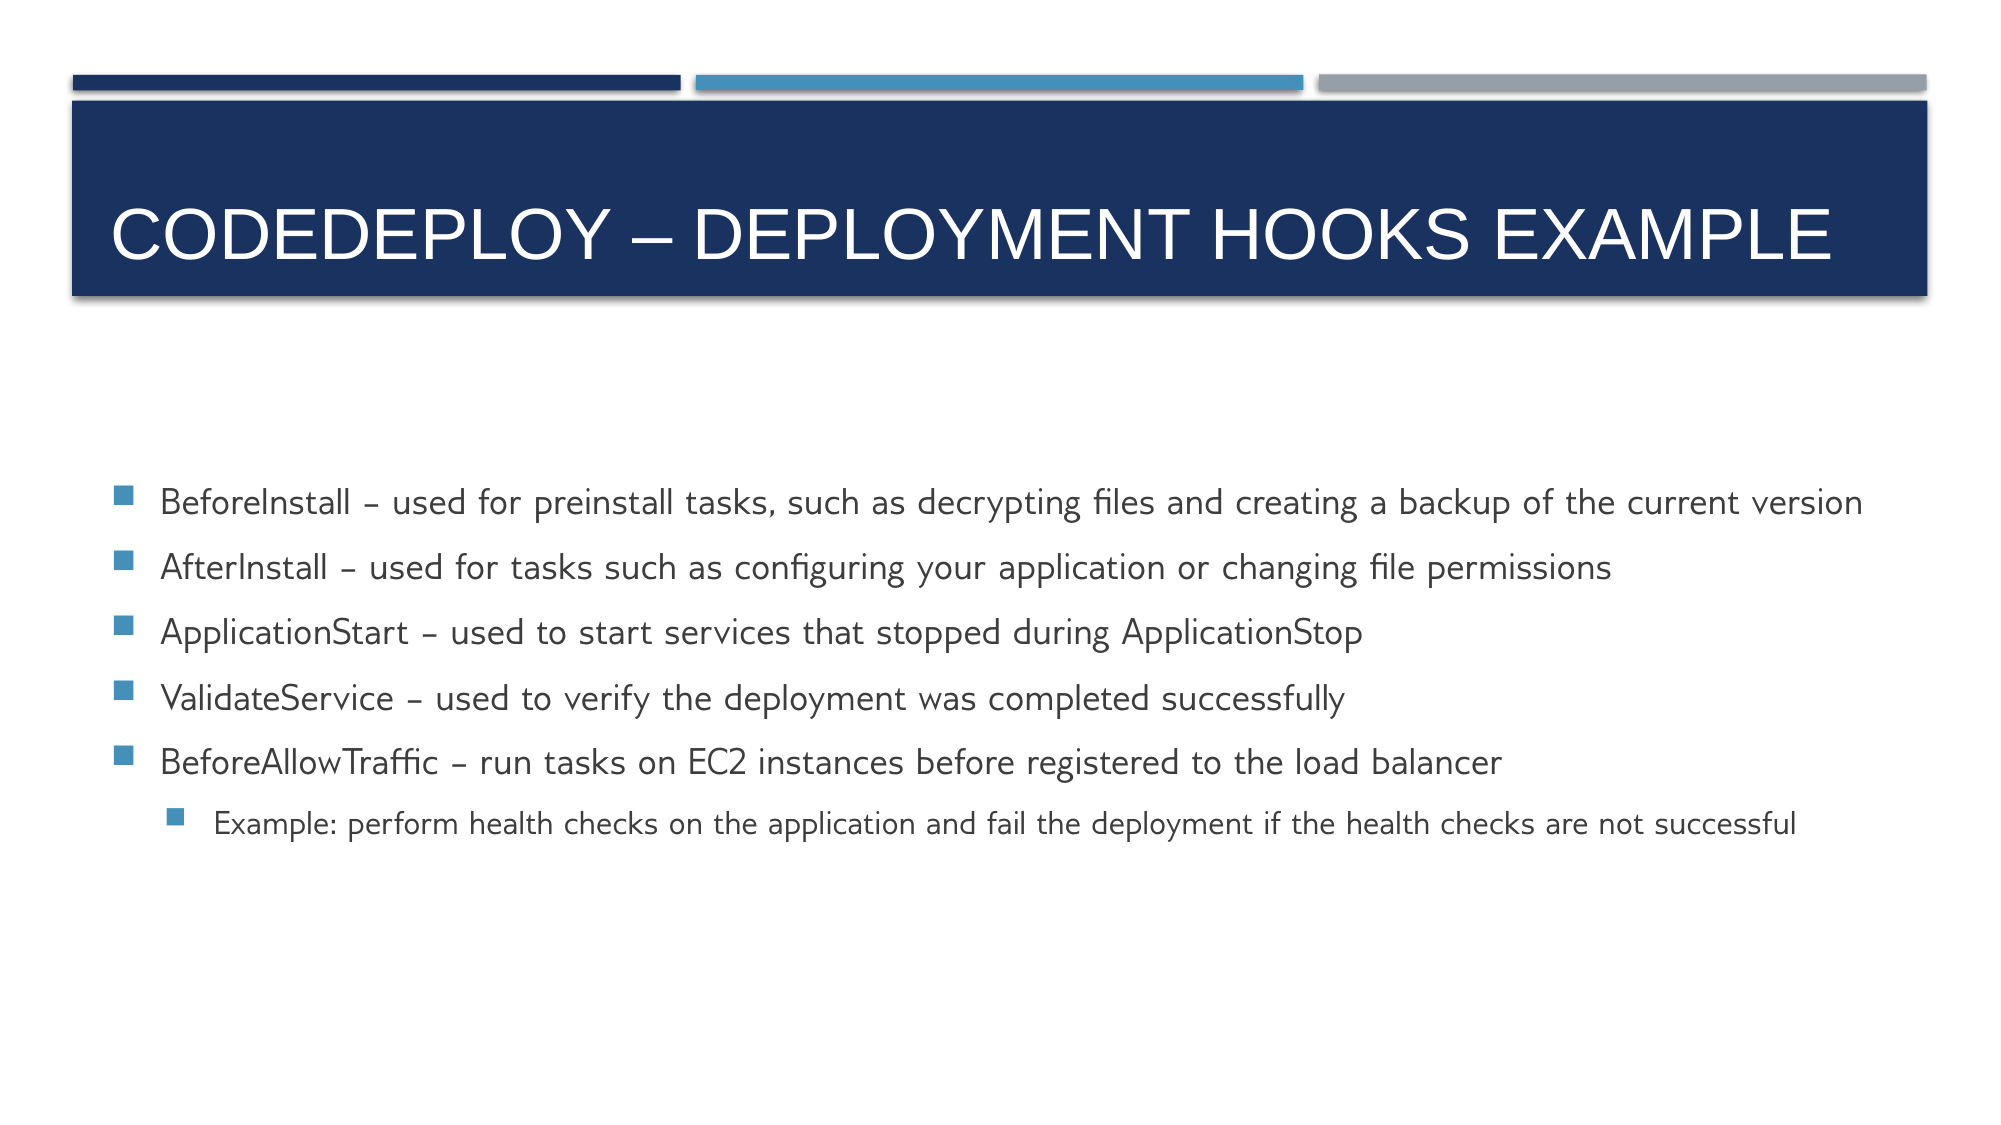

# CodeDeploy – Deployment Hooks Example
BeforeInstall – used for preinstall tasks, such as decrypting files and creating a backup of the current version
AfterInstall – used for tasks such as configuring your application or changing file permissions
ApplicationStart – used to start services that stopped during ApplicationStop
ValidateService – used to verify the deployment was completed successfully
BeforeAllowTraffic – run tasks on EC2 instances before registered to the load balancer
Example: perform health checks on the application and fail the deployment if the health checks are not successful